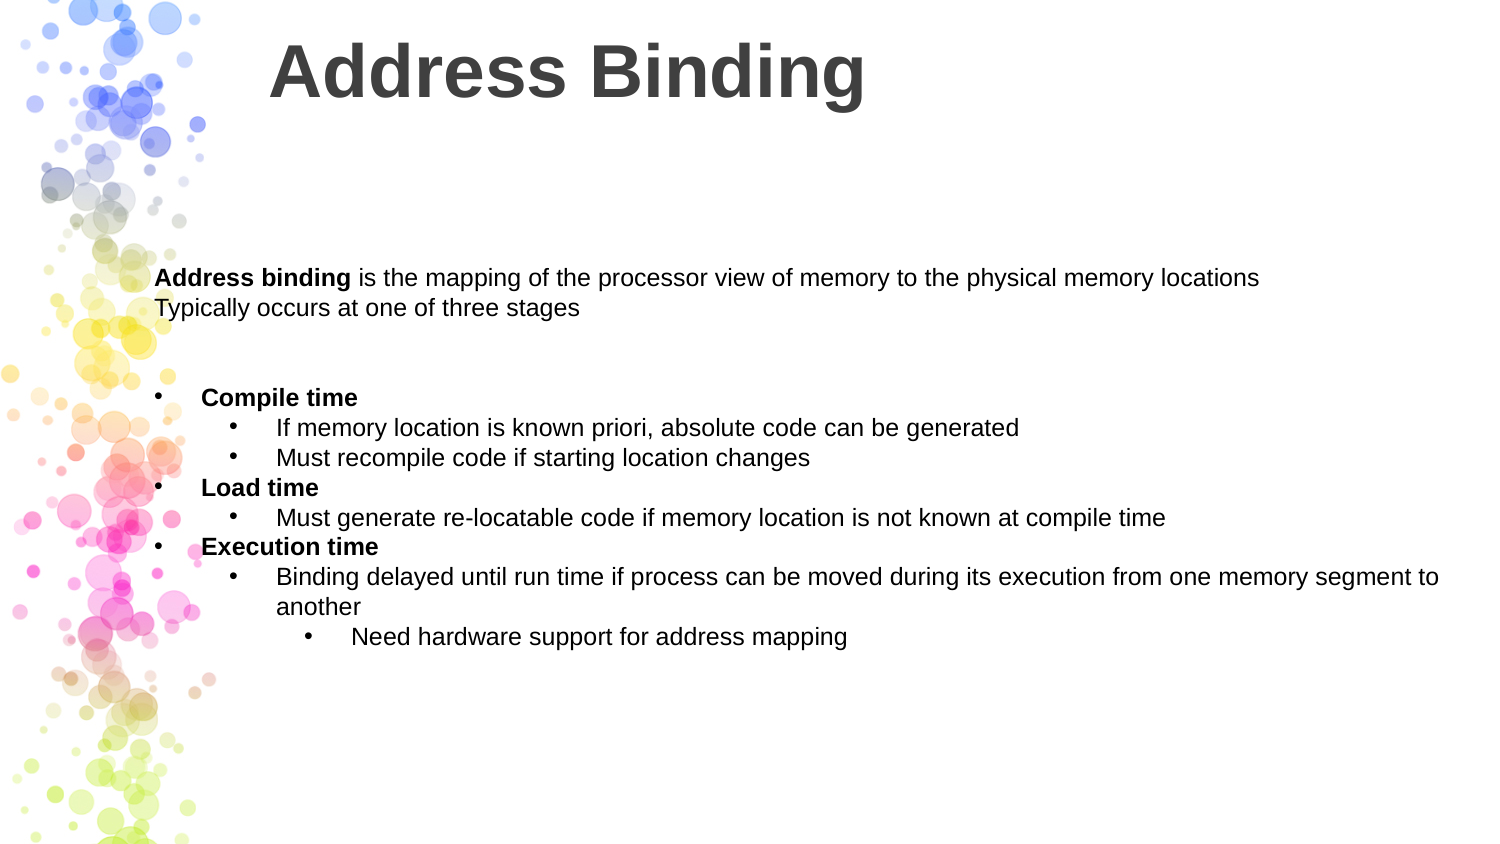

# Address Binding
Address binding is the mapping of the processor view of memory to the physical memory locations
Typically occurs at one of three stages

Compile time
If memory location is known priori, absolute code can be generated
Must recompile code if starting location changes
Load time
Must generate re-locatable code if memory location is not known at compile time
Execution time
Binding delayed until run time if process can be moved during its execution from one memory segment to another
Need hardware support for address mapping